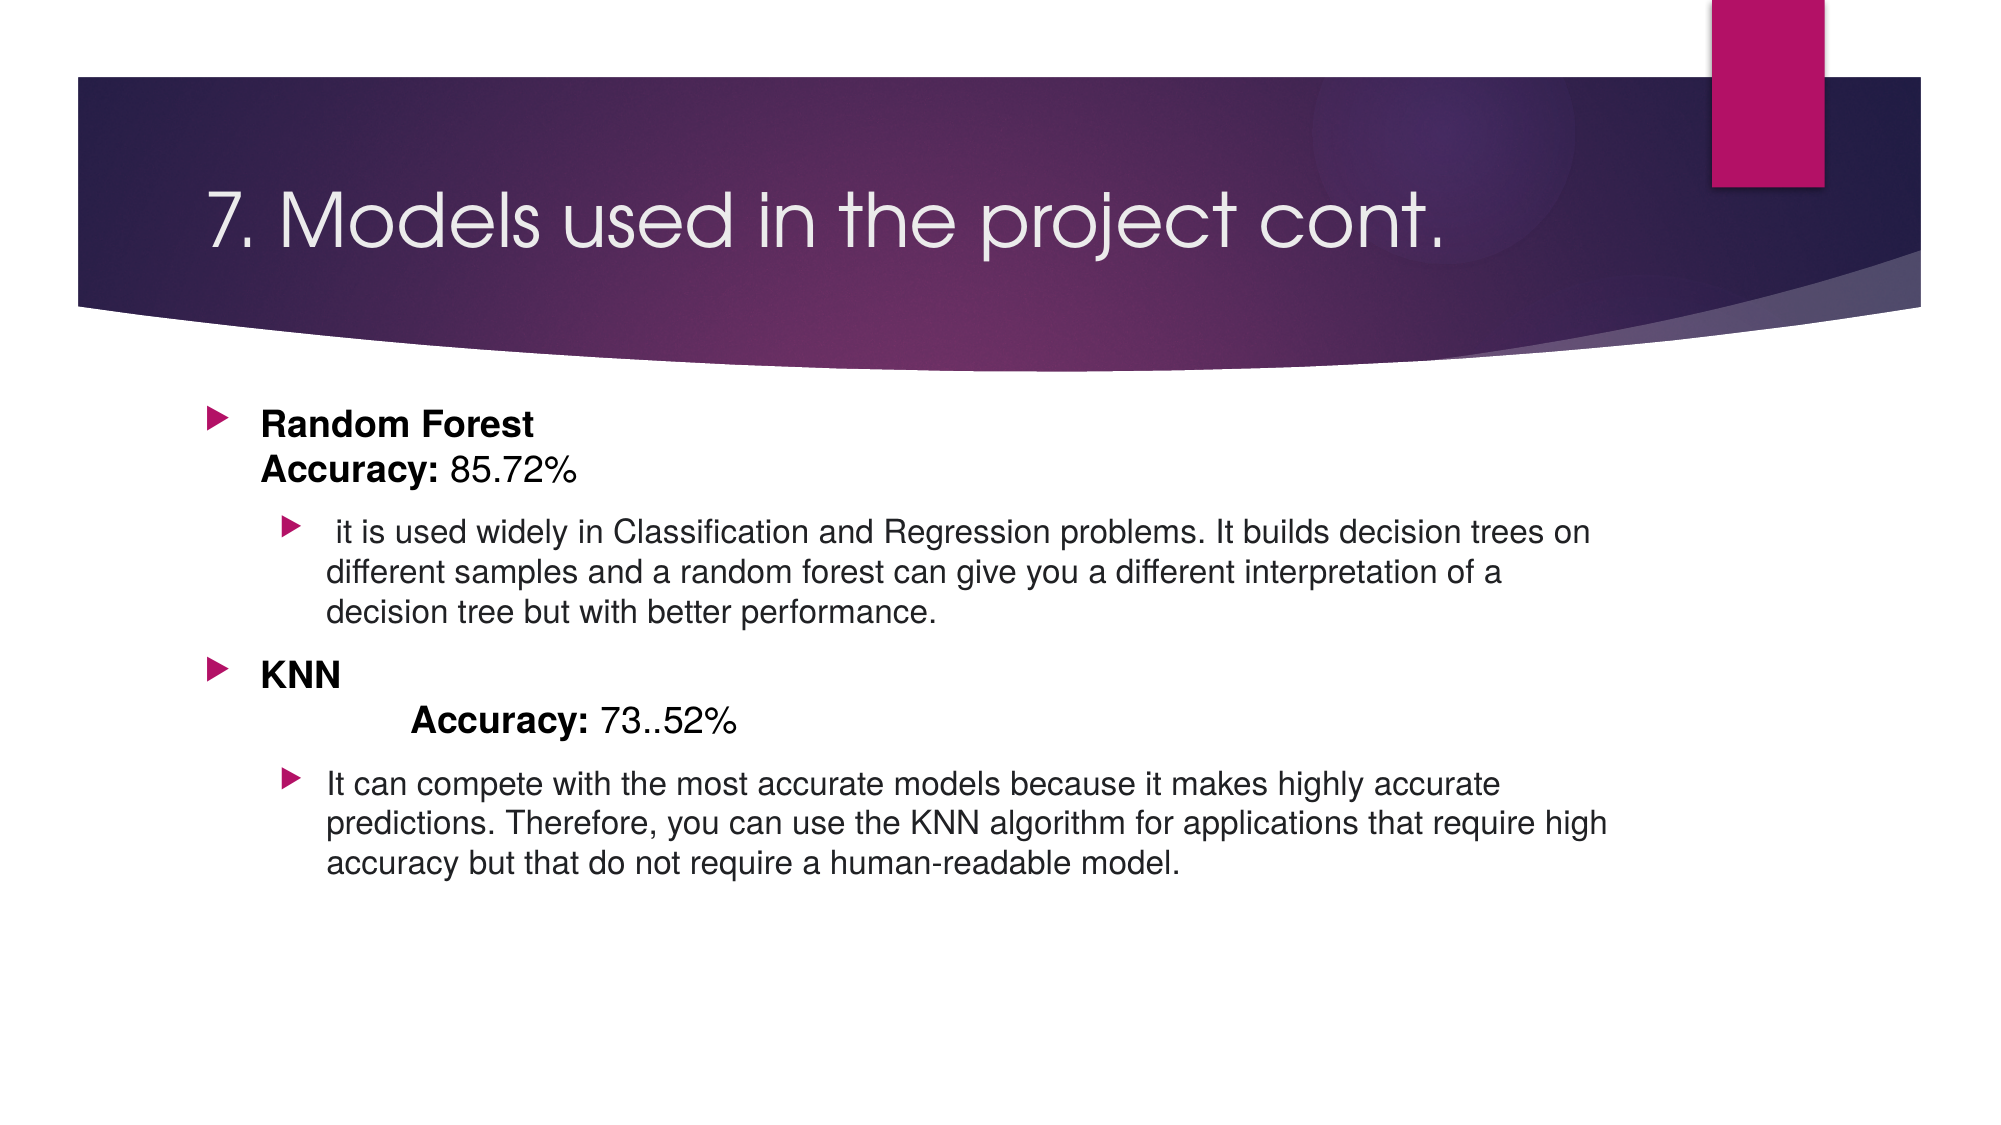

# 7. Models used in the project cont.
Random Forest							Accuracy: 85.72%
 it is used widely in Classification and Regression problems. It builds decision trees on different samples and a random forest can give you a different interpretation of a decision tree but with better performance.
KNN										Accuracy: 73..52%
It can compete with the most accurate models because it makes highly accurate predictions. Therefore, you can use the KNN algorithm for applications that require high accuracy but that do not require a human-readable model.